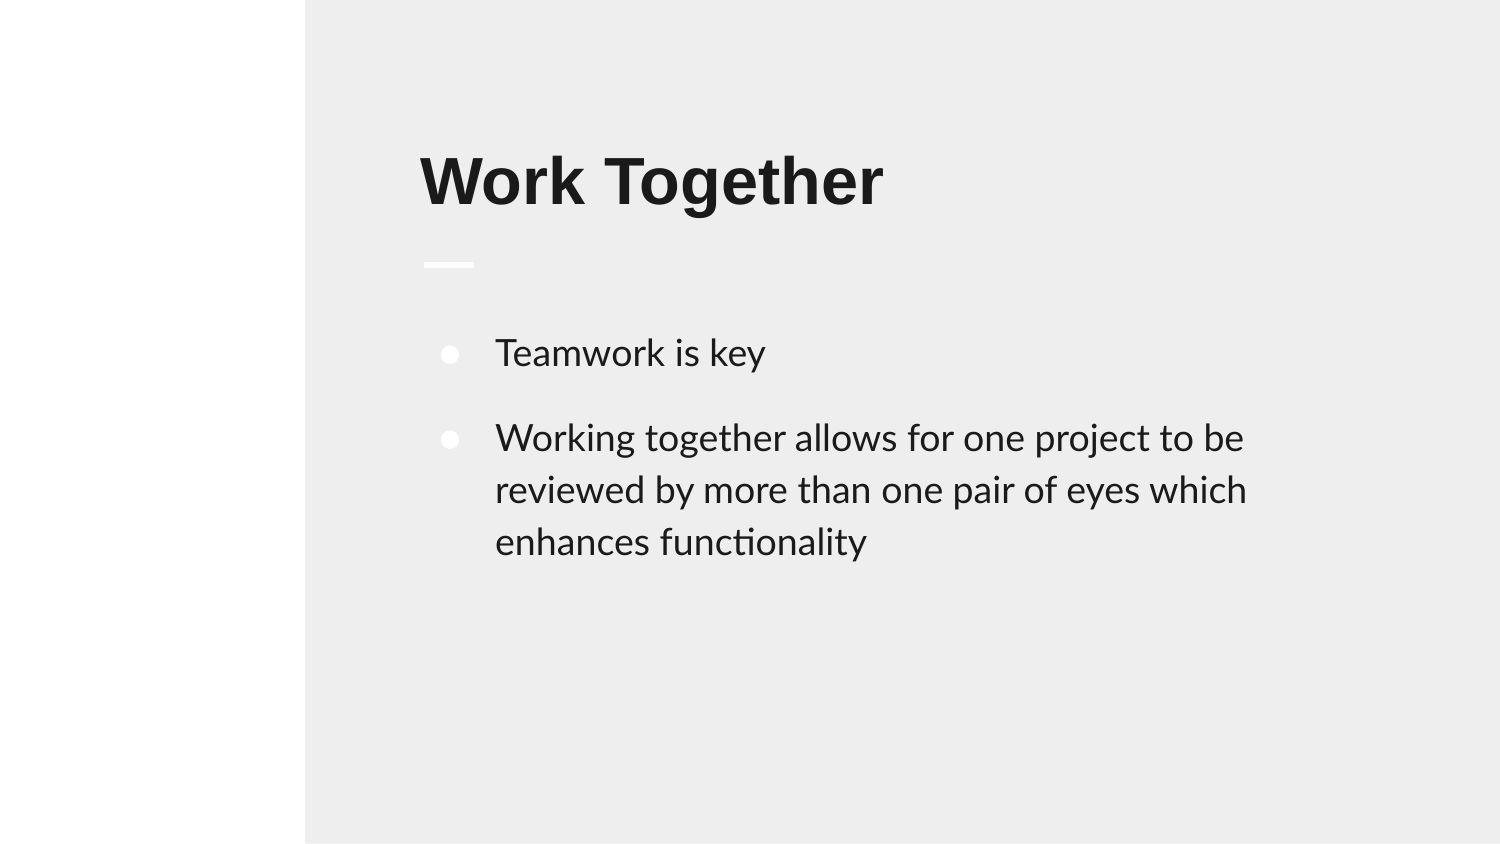

# Work Together
Teamwork is key
Working together allows for one project to be reviewed by more than one pair of eyes which enhances functionality